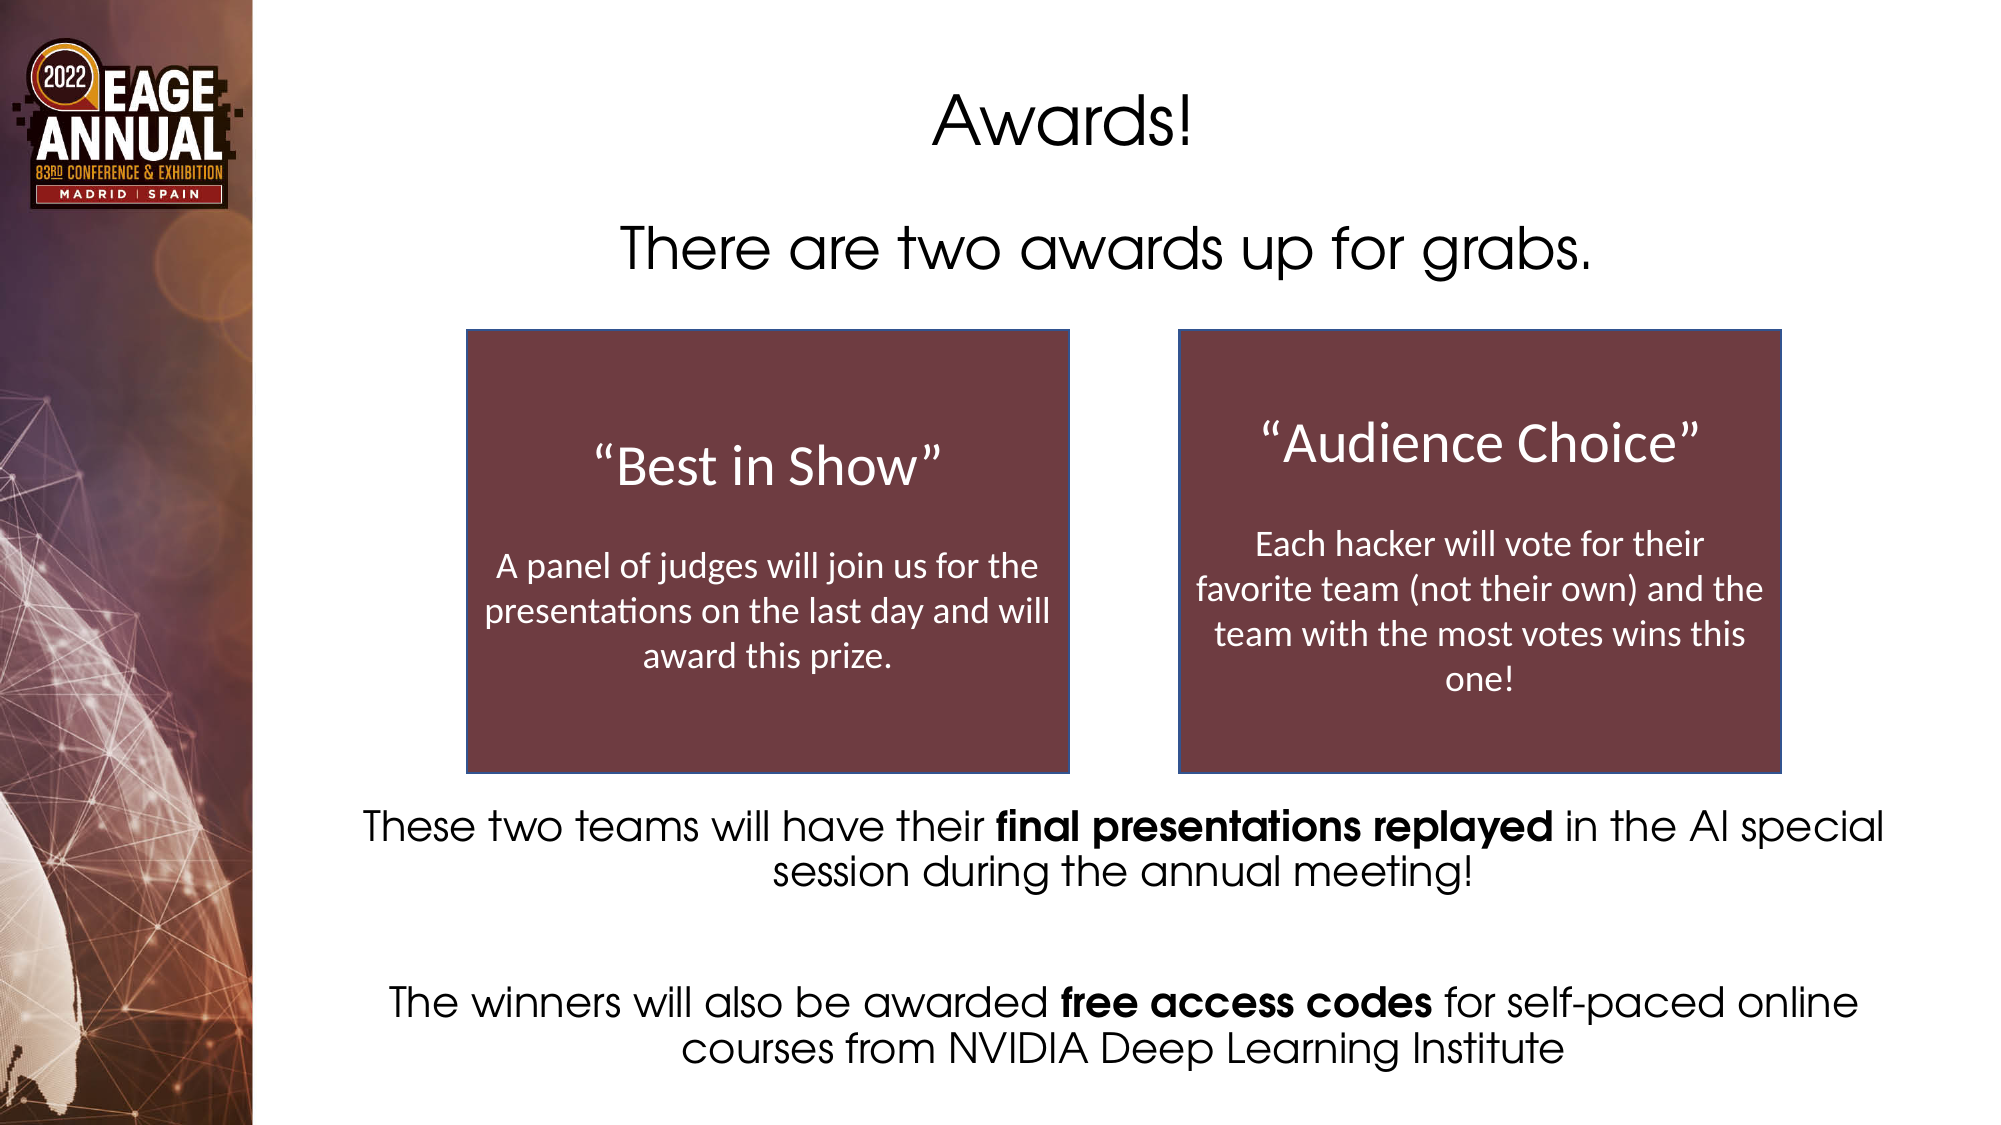

#
Awards!

There are two awards up for grabs.

These two teams will have their final presentations replayed in the AI special session during the annual meeting!

The winners will also be awarded free access codes for self-paced online courses from NVIDIA Deep Learning Institute

“Best in Show”

A panel of judges will join us for the presentations on the last day and will award this prize.
“Audience Choice”

Each hacker will vote for their favorite team (not their own) and the team with the most votes wins this one!